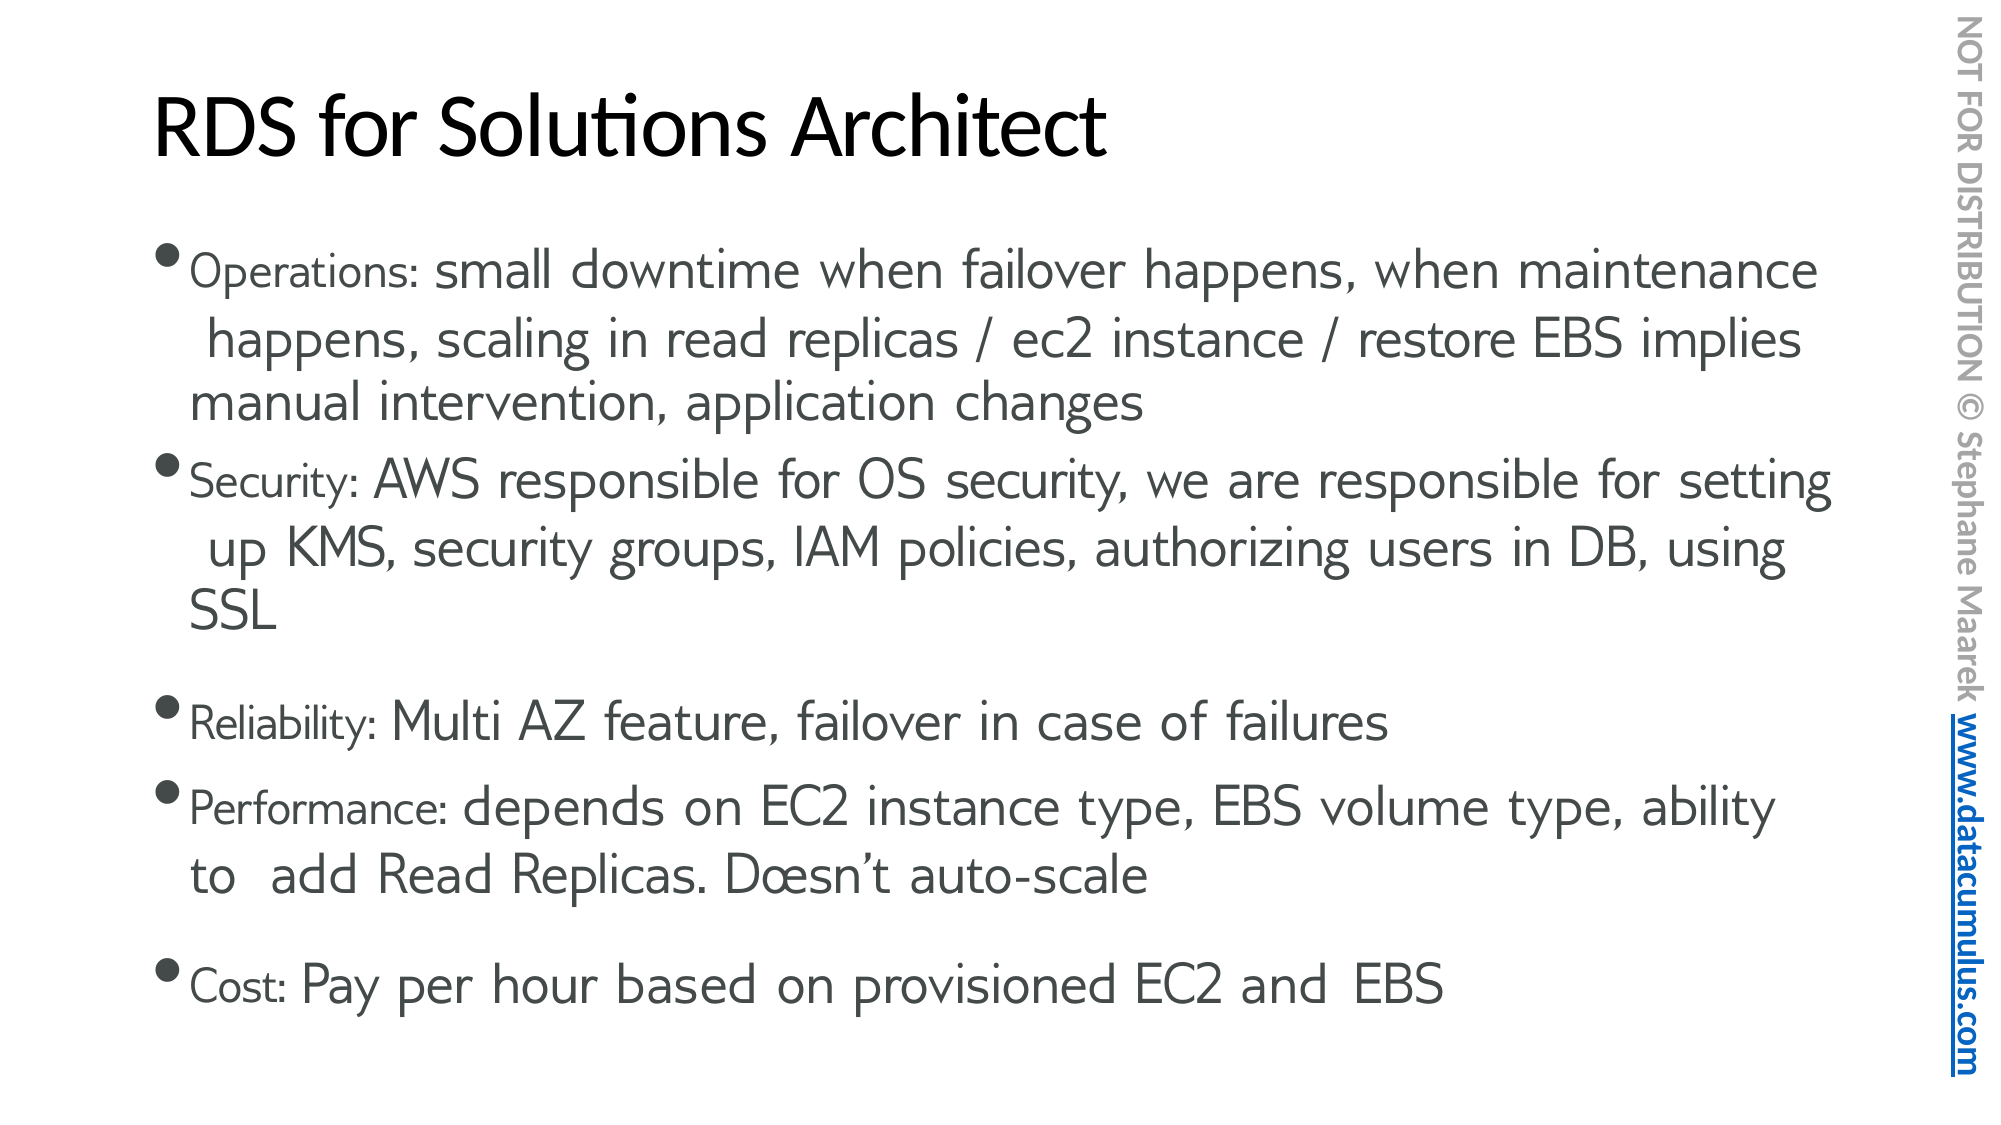

NOT FOR DISTRIBUTION © Stephane Maarek www.datacumulus.com
# RDS for Solutions Architect
Operations: small downtime when failover happens, when maintenance  happens, scaling in read replicas / ec2 instance / restore EBS implies  manual intervention, application changes
Security: AWS responsible for OS security, we are responsible for setting  up KMS, security groups, IAM policies, authorizing users in DB, using SSL
Reliability: Multi AZ feature, failover in case of failures
Performance: depends on EC2 instance type, EBS volume type, ability to  add Read Replicas. Doesn’t auto-scale
Cost: Pay per hour based on provisioned EC2 and EBS
© Stephane Maarek